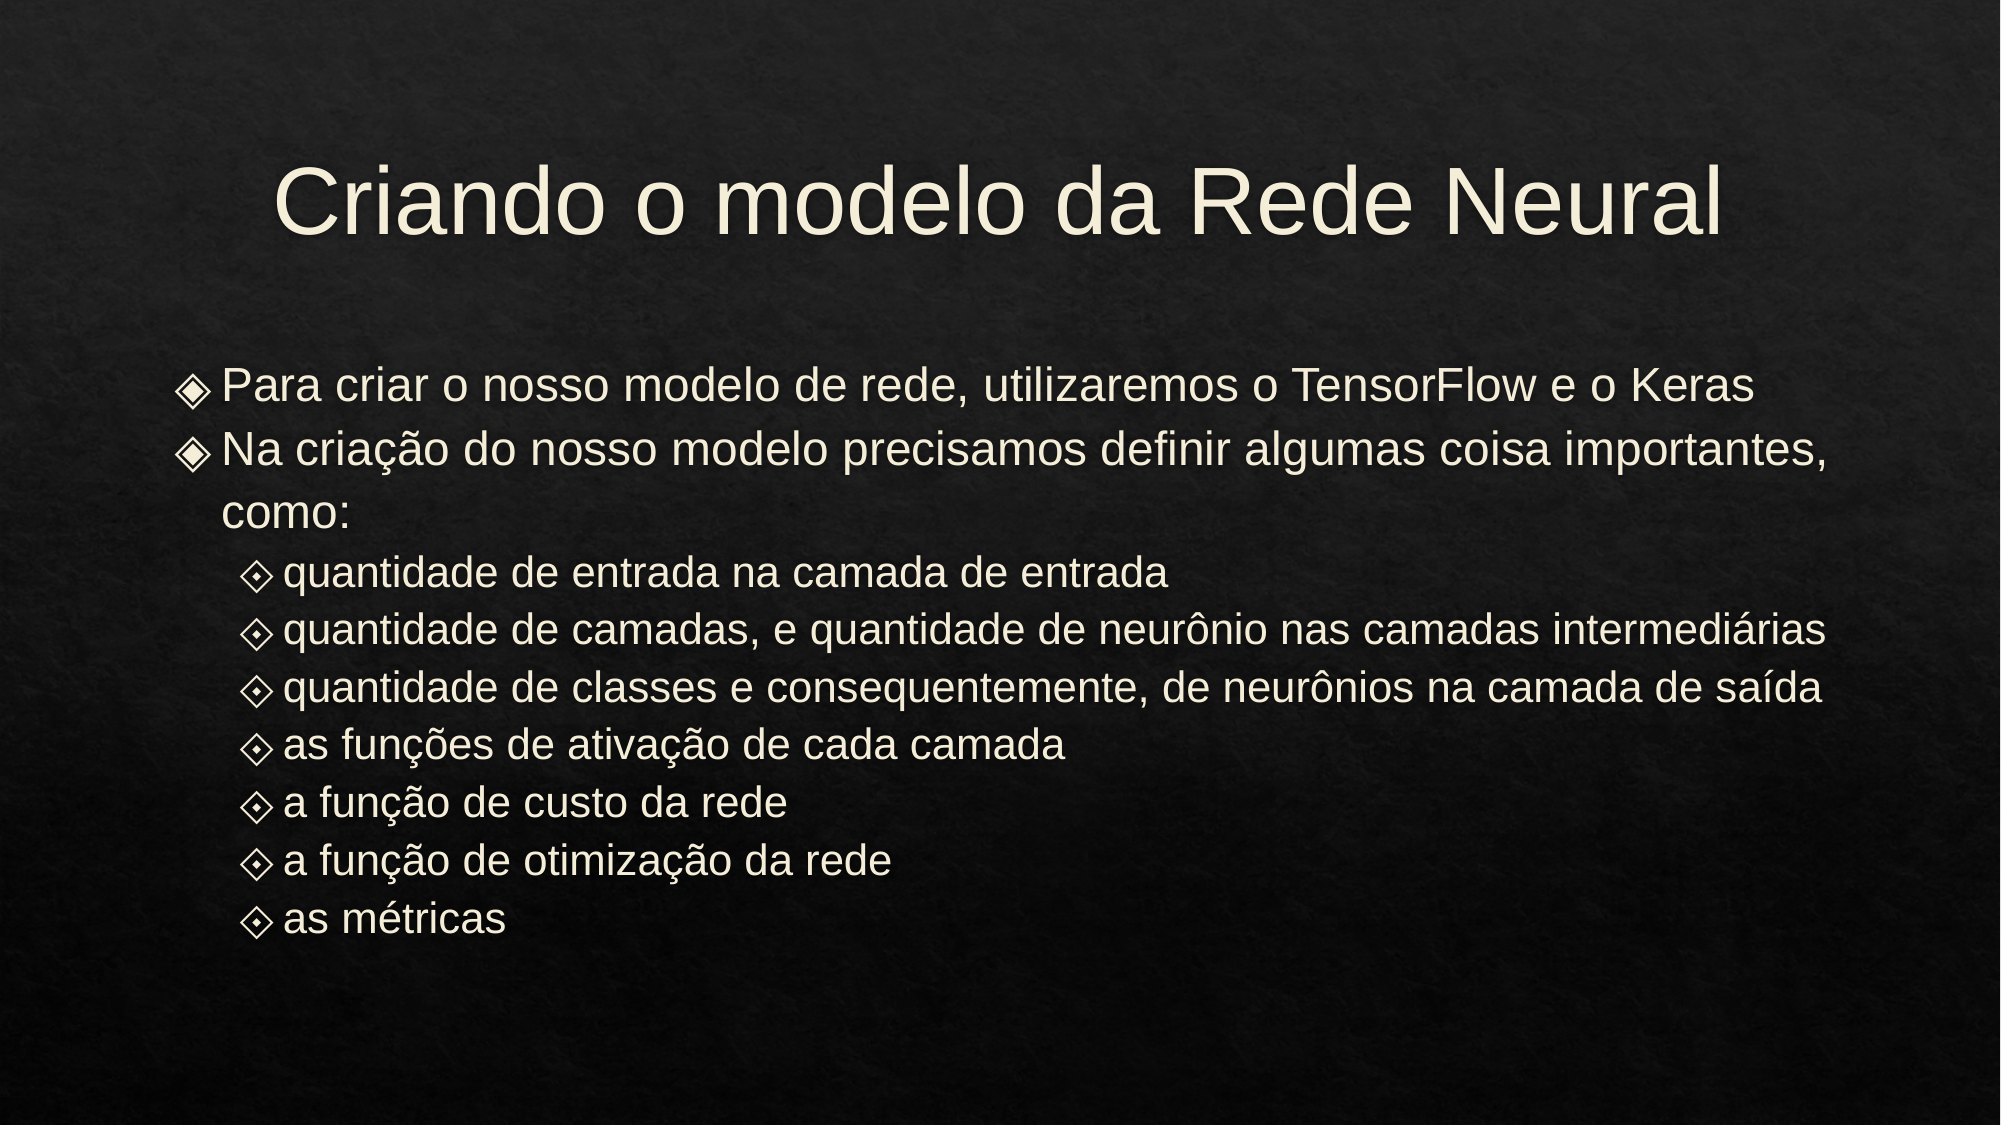

# Criando o modelo da Rede Neural
Para criar o nosso modelo de rede, utilizaremos o TensorFlow e o Keras
Na criação do nosso modelo precisamos definir algumas coisa importantes, como:
quantidade de entrada na camada de entrada
quantidade de camadas, e quantidade de neurônio nas camadas intermediárias
quantidade de classes e consequentemente, de neurônios na camada de saída
as funções de ativação de cada camada
a função de custo da rede
a função de otimização da rede
as métricas